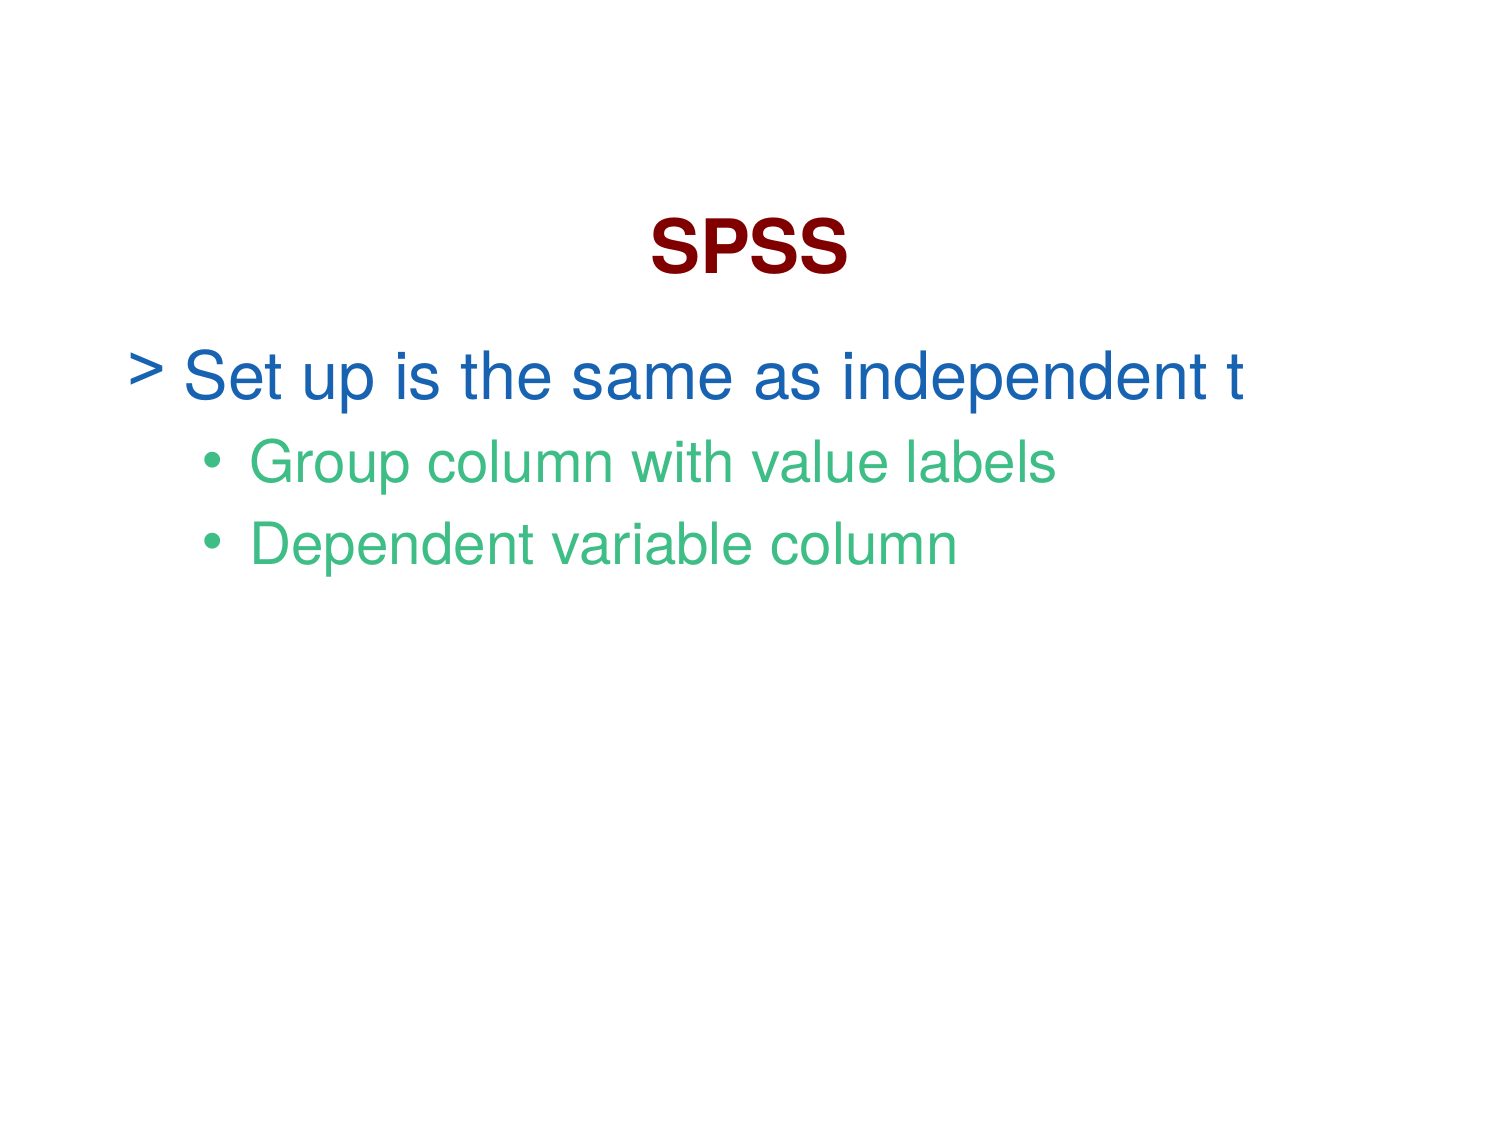

# SPSS
Set up is the same as independent t
Group column with value labels
Dependent variable column